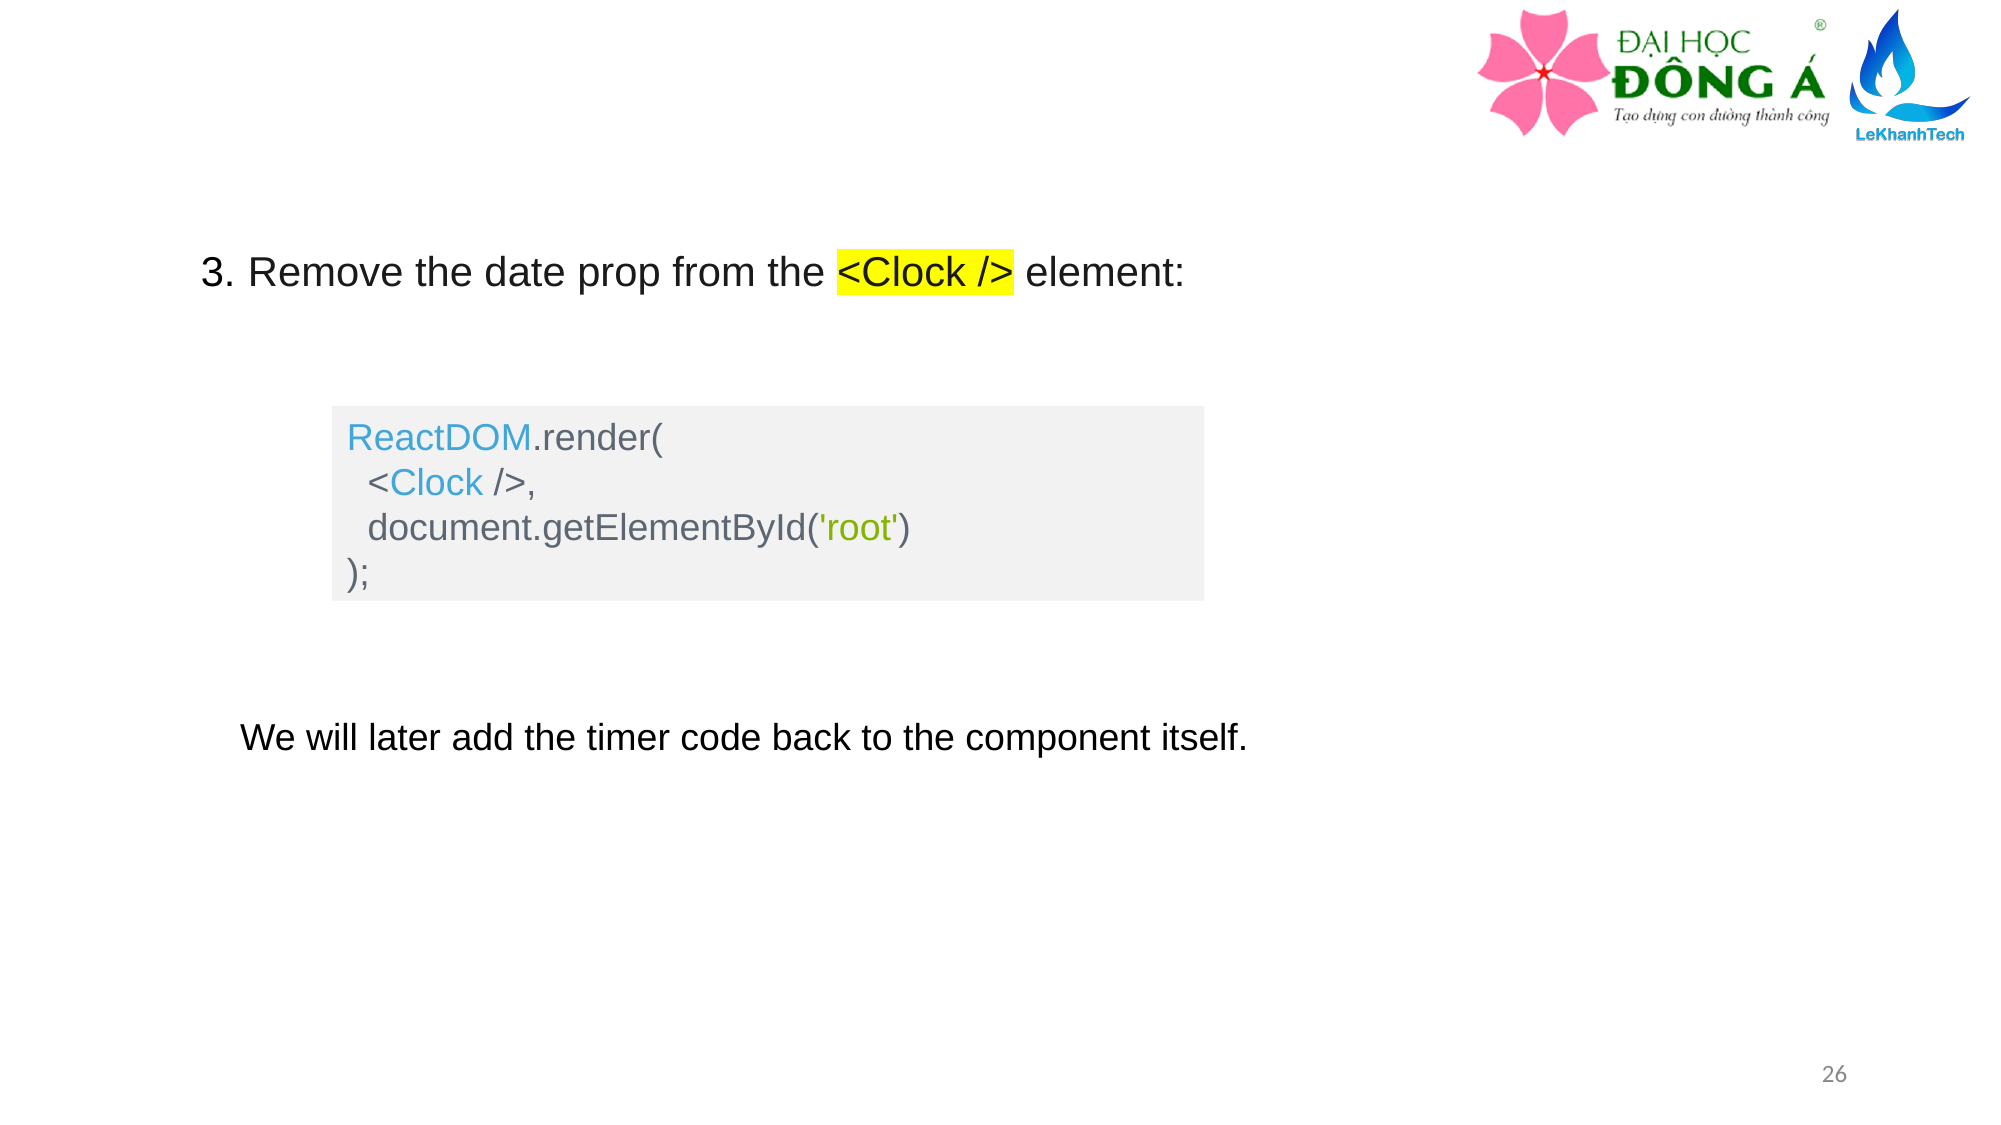

Remove the date prop from the <Clock /> element:
ReactDOM.render(
  <Clock />,
  document.getElementById('root')
);
We will later add the timer code back to the component itself.
26